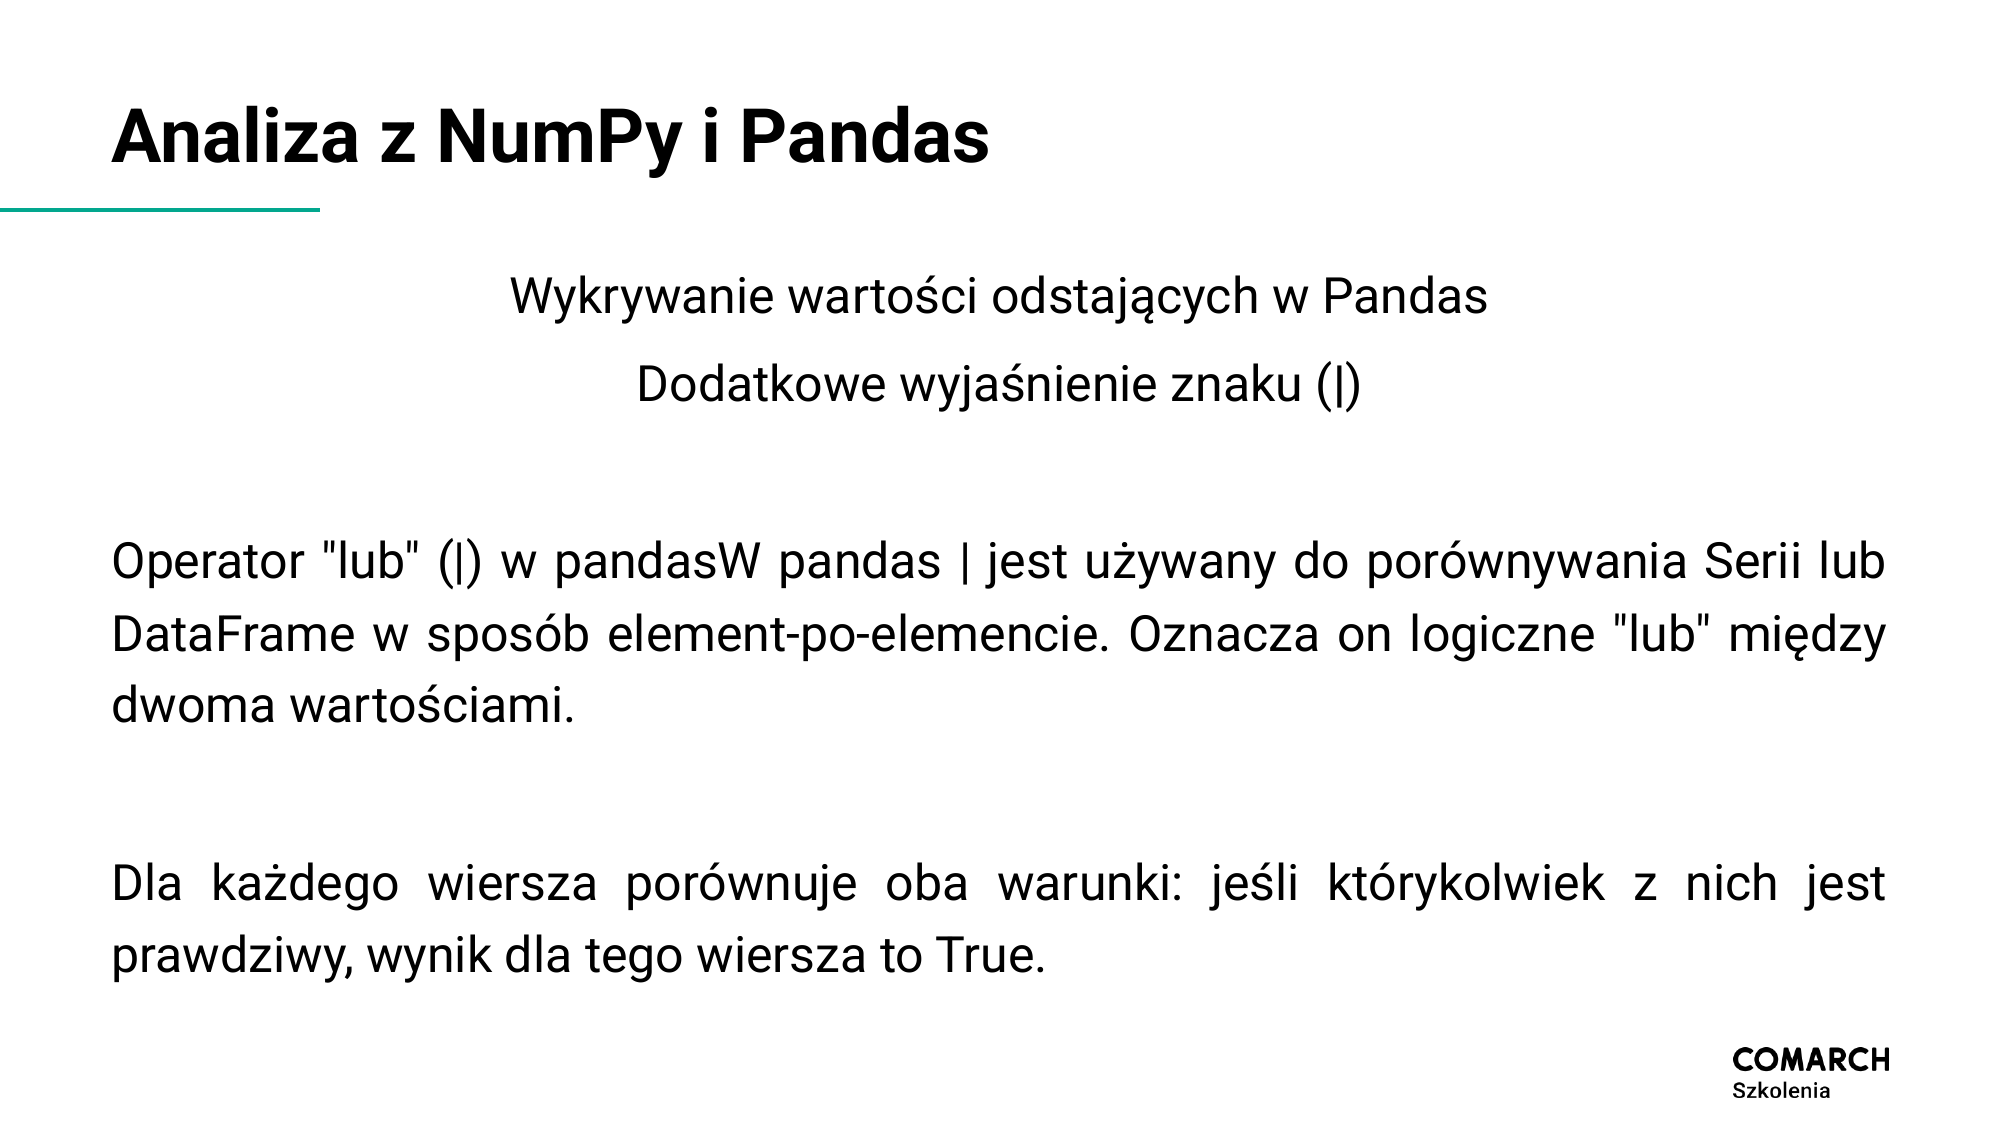

# Analiza z NumPy i Pandas
Wykrywanie wartości odstających w Pandas
Dodatkowe wyjaśnienie znaku (|)

Operator "lub" (|) w pandasW pandas | jest używany do porównywania Serii lub DataFrame w sposób element-po-elemencie. Oznacza on logiczne "lub" między dwoma wartościami.

Dla każdego wiersza porównuje oba warunki: jeśli którykolwiek z nich jest prawdziwy, wynik dla tego wiersza to True.